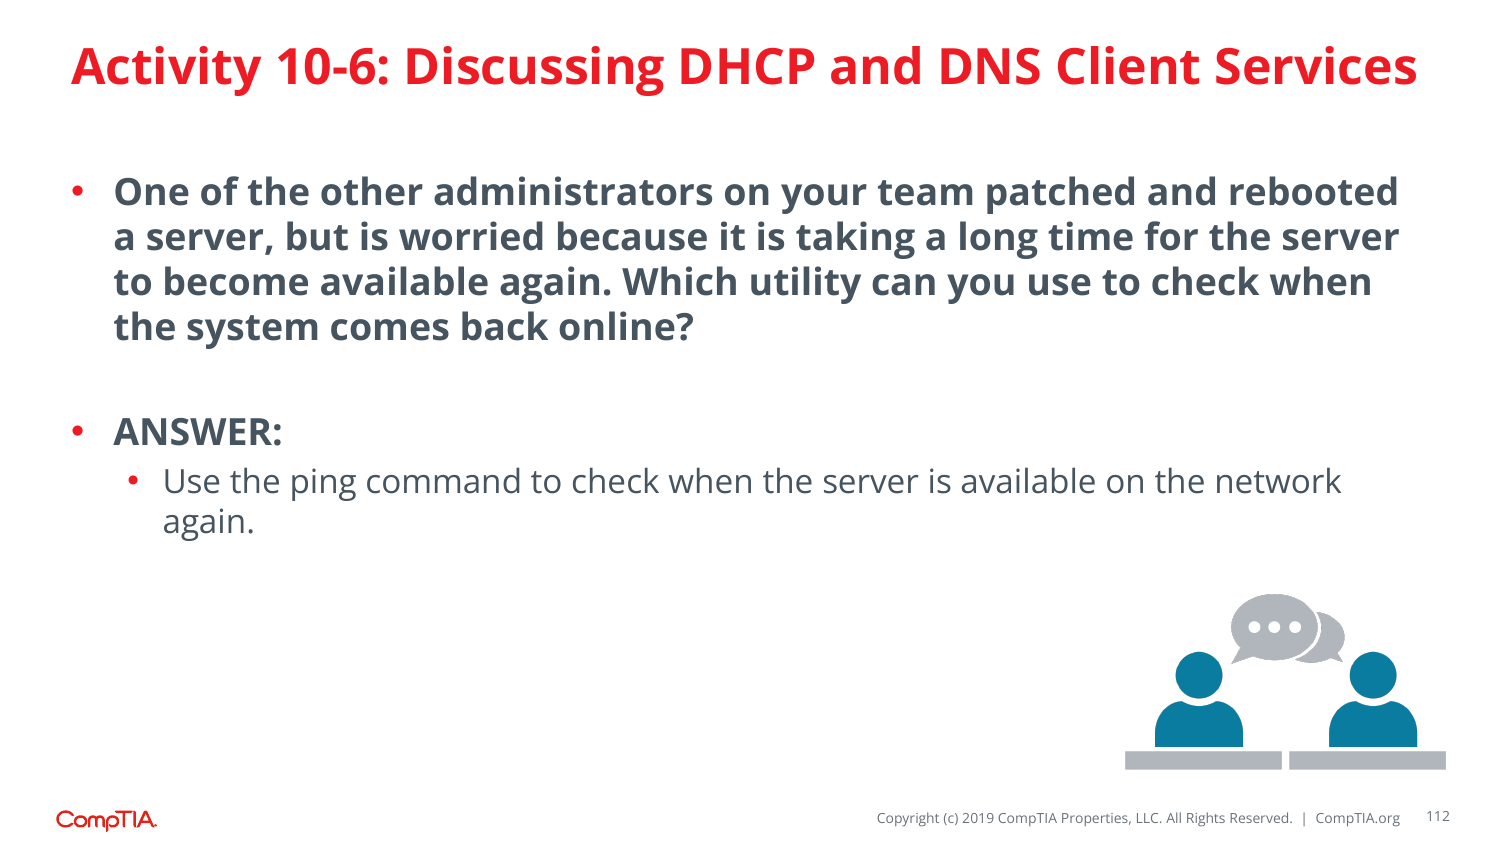

# Activity 10-6: Discussing DHCP and DNS Client Services
One of the other administrators on your team patched and rebooted a server, but is worried because it is taking a long time for the server to become available again. Which utility can you use to check when the system comes back online?

ANSWER:
Use the ping command to check when the server is available on the network again.

112